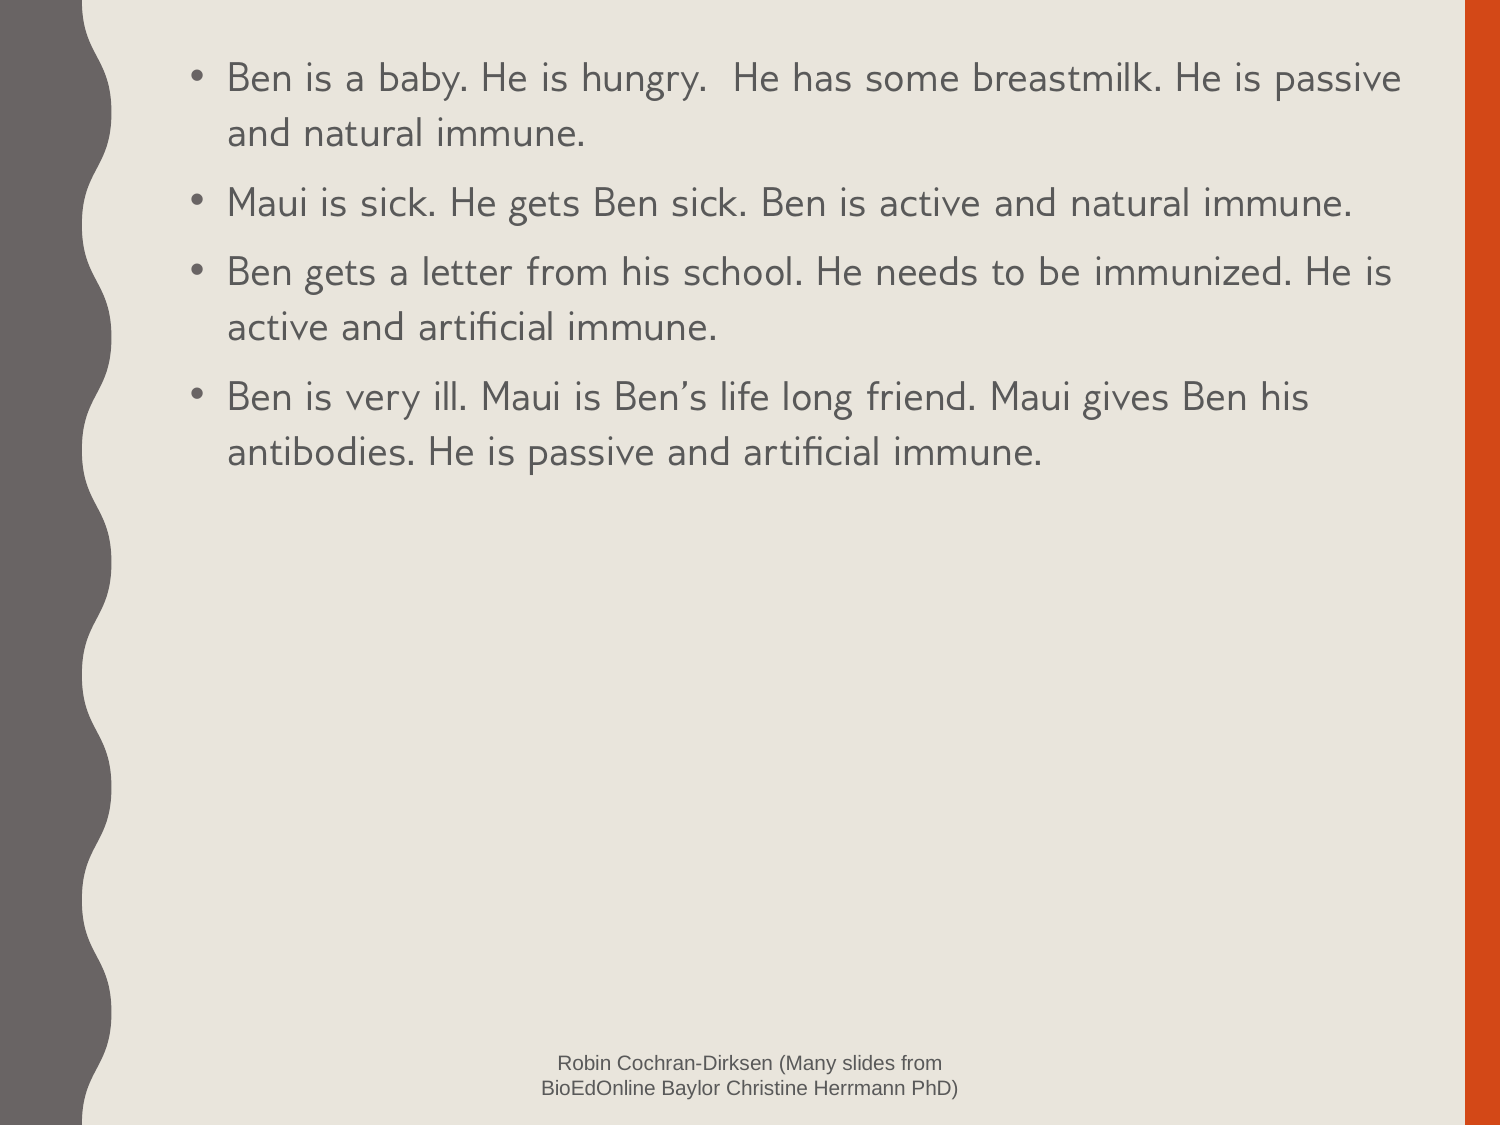

Ben is a baby. He is hungry.  He has some breastmilk. He is passive and natural immune.
Maui is sick. He gets Ben sick. Ben is active and natural immune.
Ben gets a letter from his school. He needs to be immunized. He is active and artificial immune.
Ben is very ill. Maui is Ben’s life long friend. Maui gives Ben his antibodies. He is passive and artificial immune.

Robin Cochran-Dirksen (Many slides from BioEdOnline Baylor Christine Herrmann PhD)